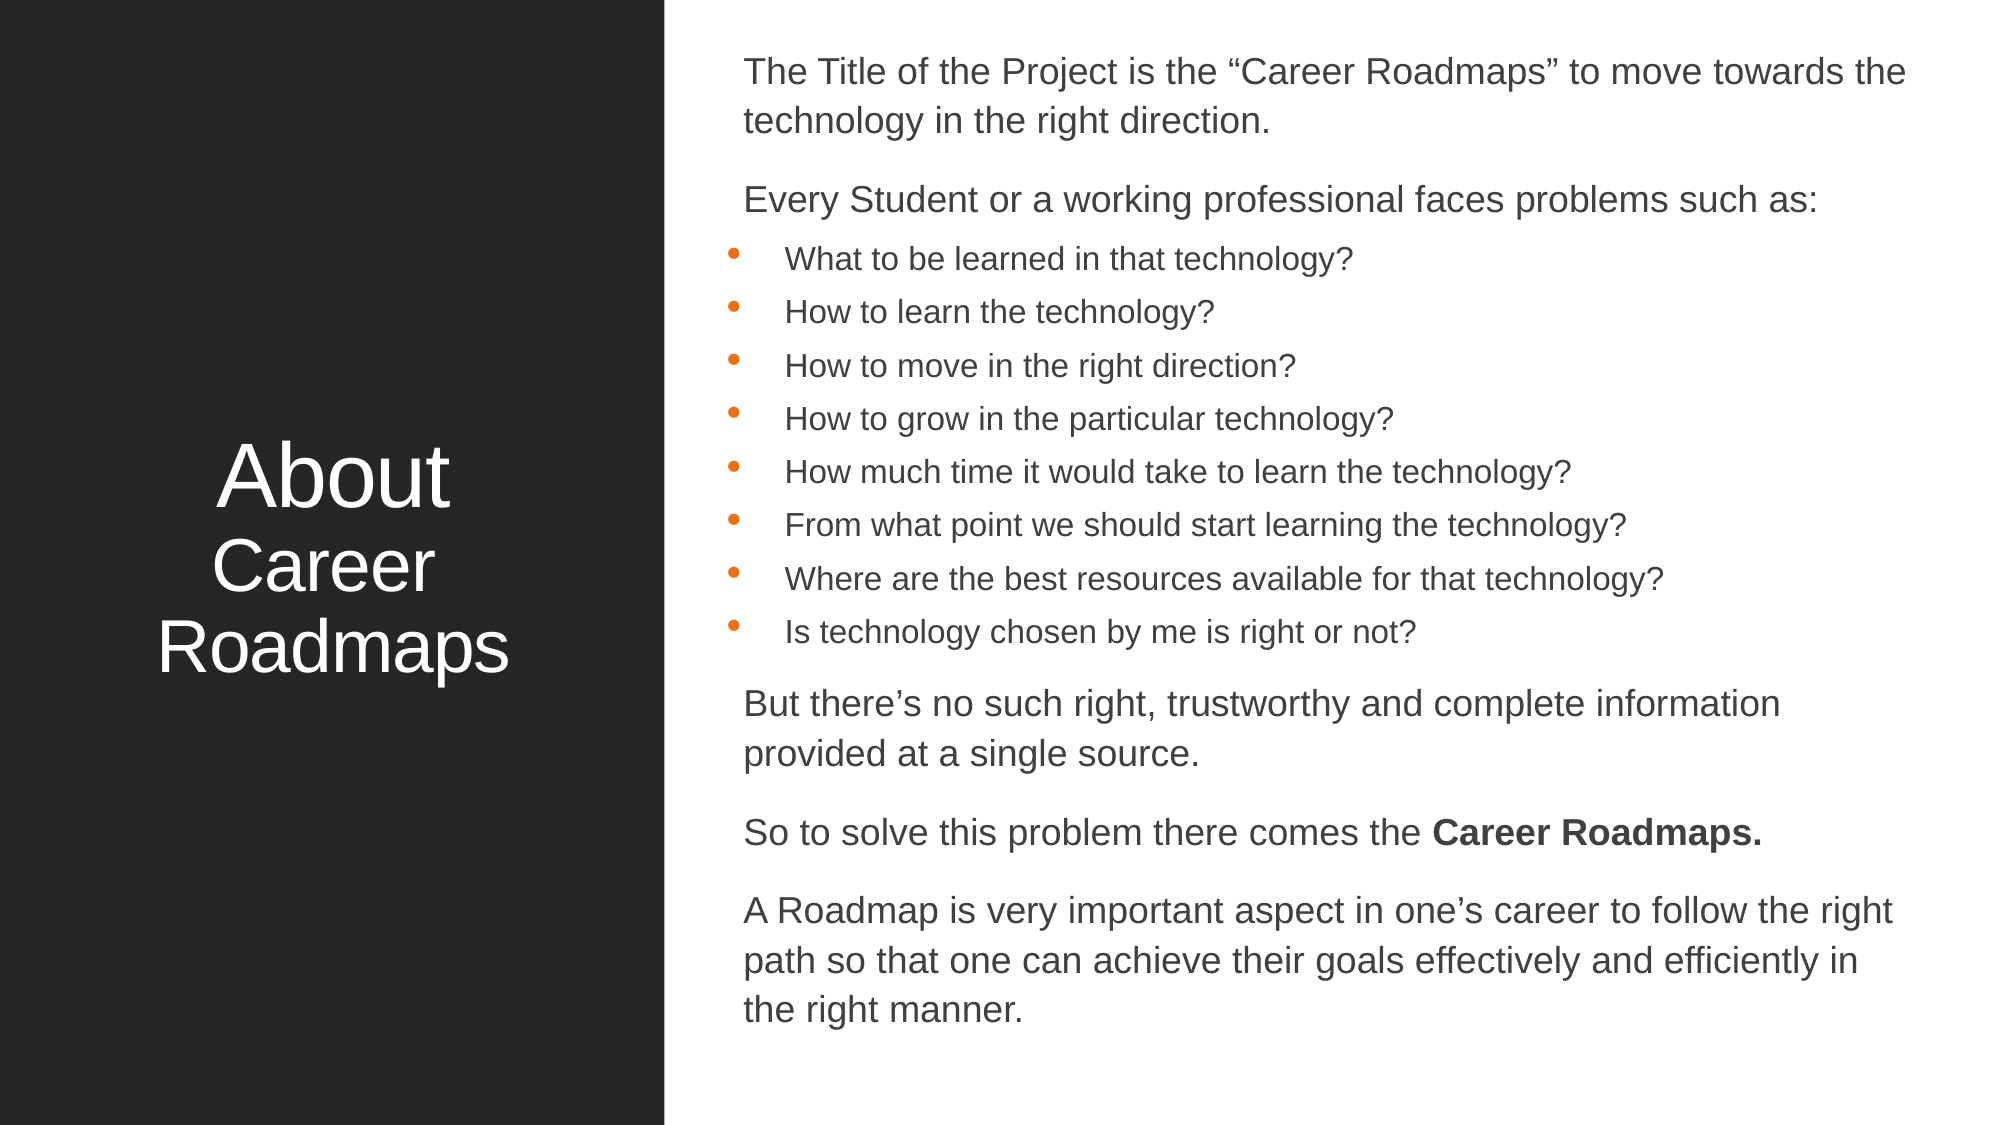

The Title of the Project is the “Career Roadmaps” to move towards the technology in the right direction.
Every Student or a working professional faces problems such as:
What to be learned in that technology?
How to learn the technology?
How to move in the right direction?
How to grow in the particular technology?
How much time it would take to learn the technology?
From what point we should start learning the technology?
Where are the best resources available for that technology?
Is technology chosen by me is right or not?
But there’s no such right, trustworthy and complete information provided at a single source.
So to solve this problem there comes the Career Roadmaps.
A Roadmap is very important aspect in one’s career to follow the right path so that one can achieve their goals effectively and efficiently in the right manner.

# About Career Roadmaps